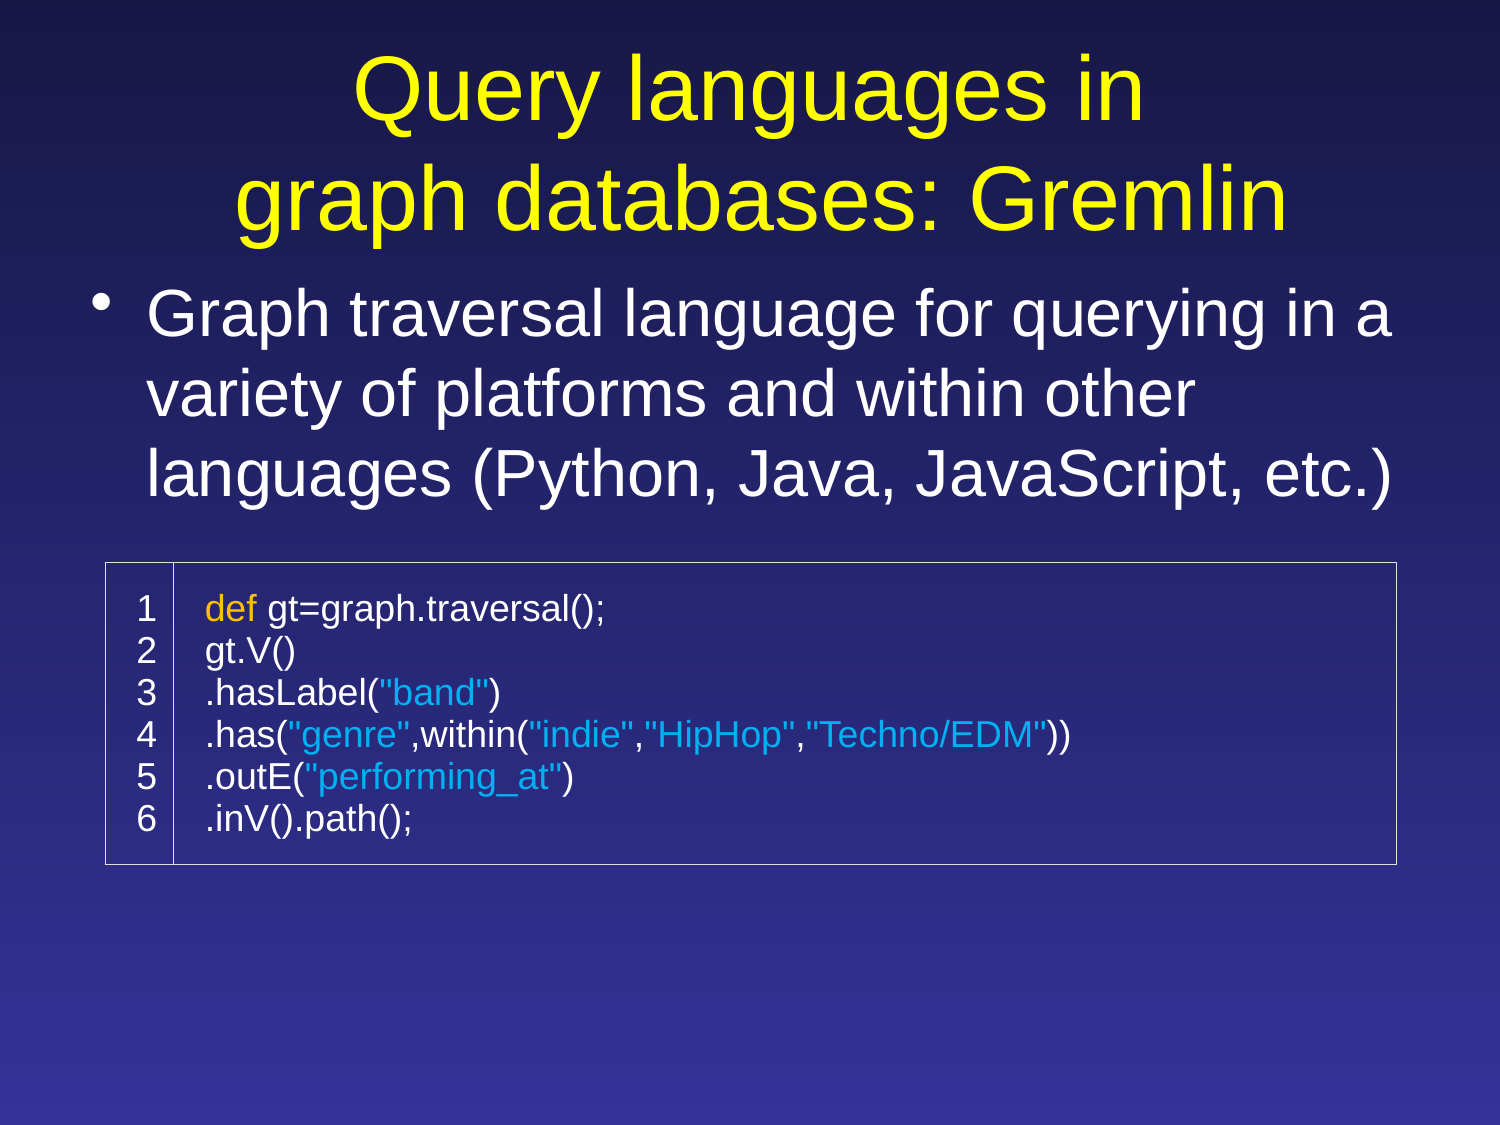

# Query languages in graph databases: Gremlin
Graph traversal language for querying in a variety of platforms and within other languages (Python, Java, JavaScript, etc.)
| 1 2 3 4 5 6 | def gt=graph.traversal(); gt.V() .hasLabel("band") .has("genre",within("indie","HipHop","Techno/EDM")) .outE("performing\_at") .inV().path(); |
| --- | --- |